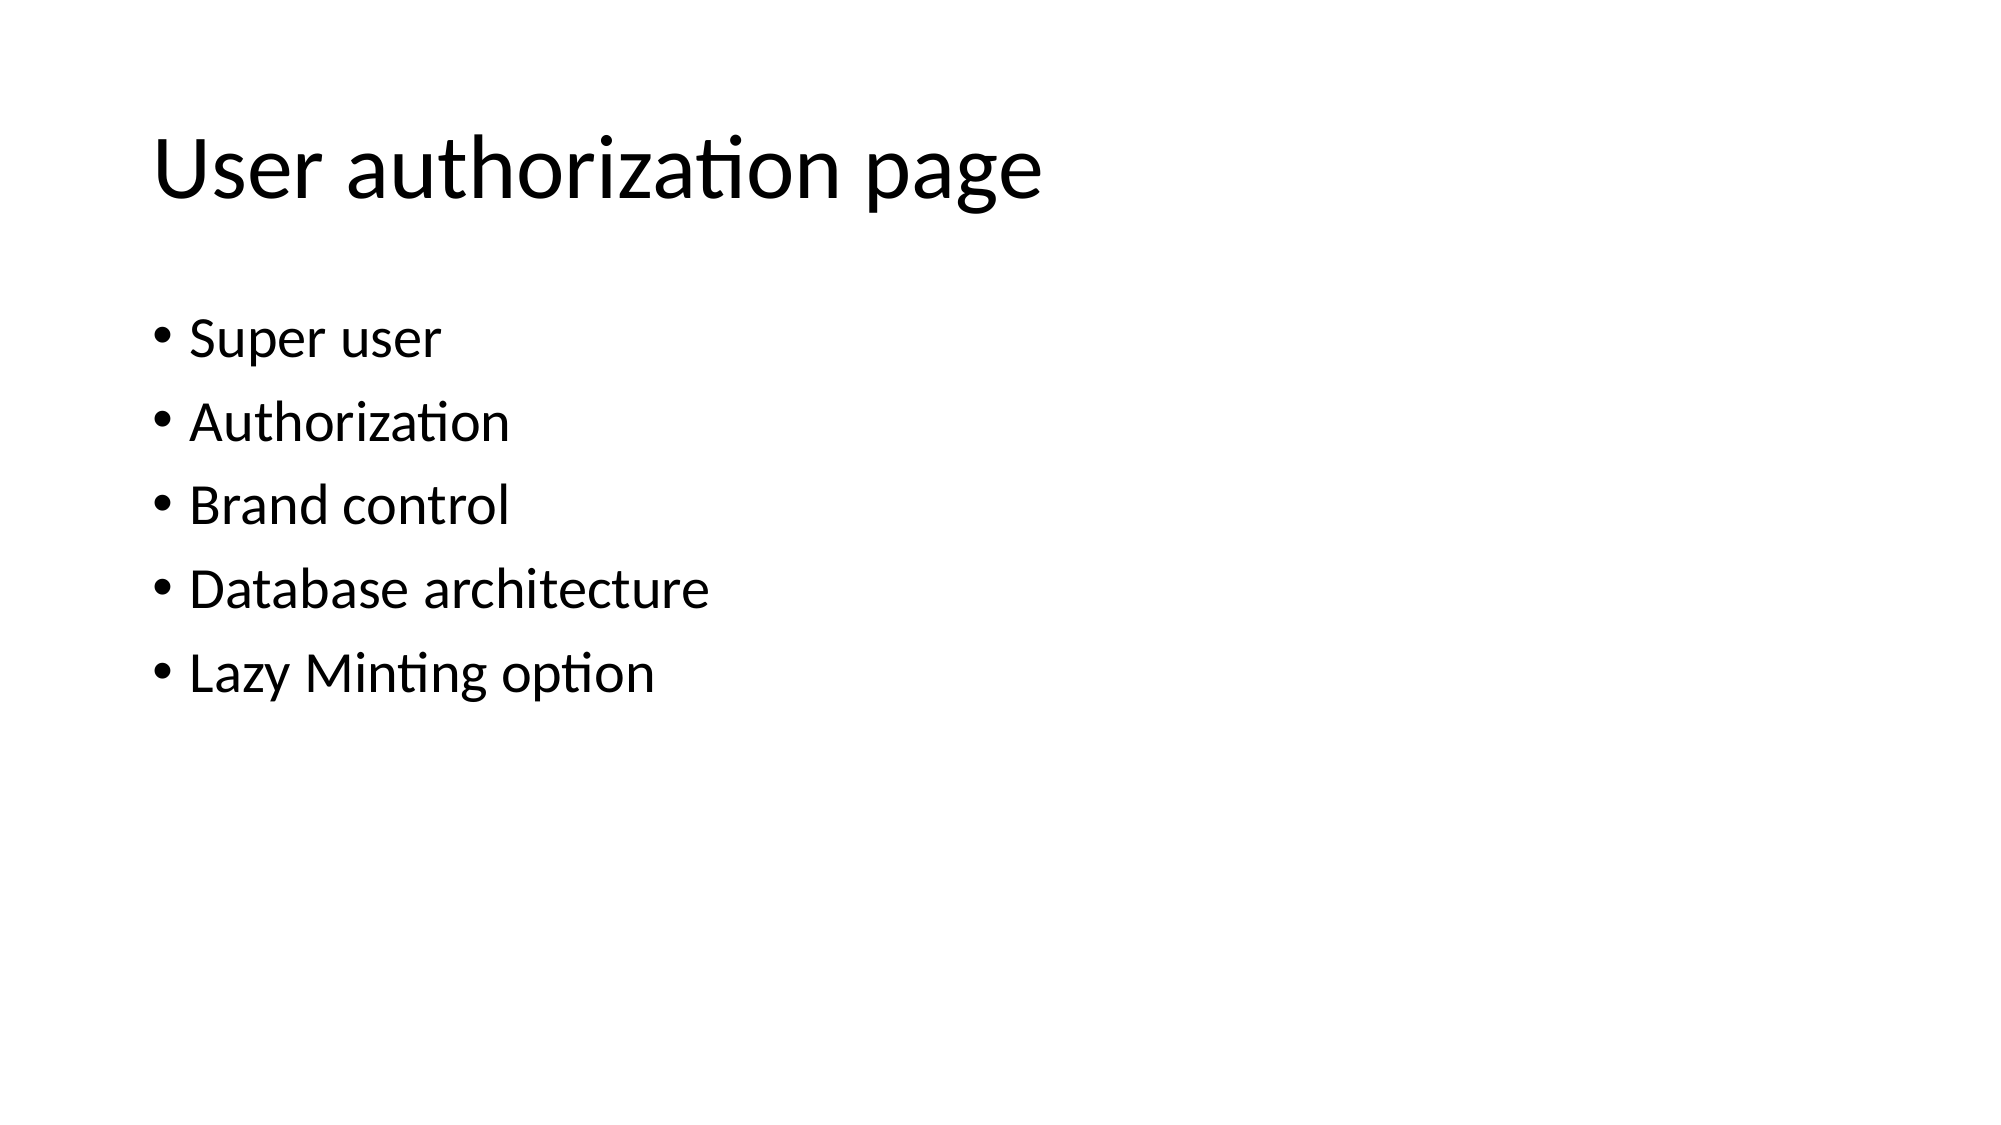

# User authorization page
Super user
Authorization
Brand control
Database architecture
Lazy Minting option